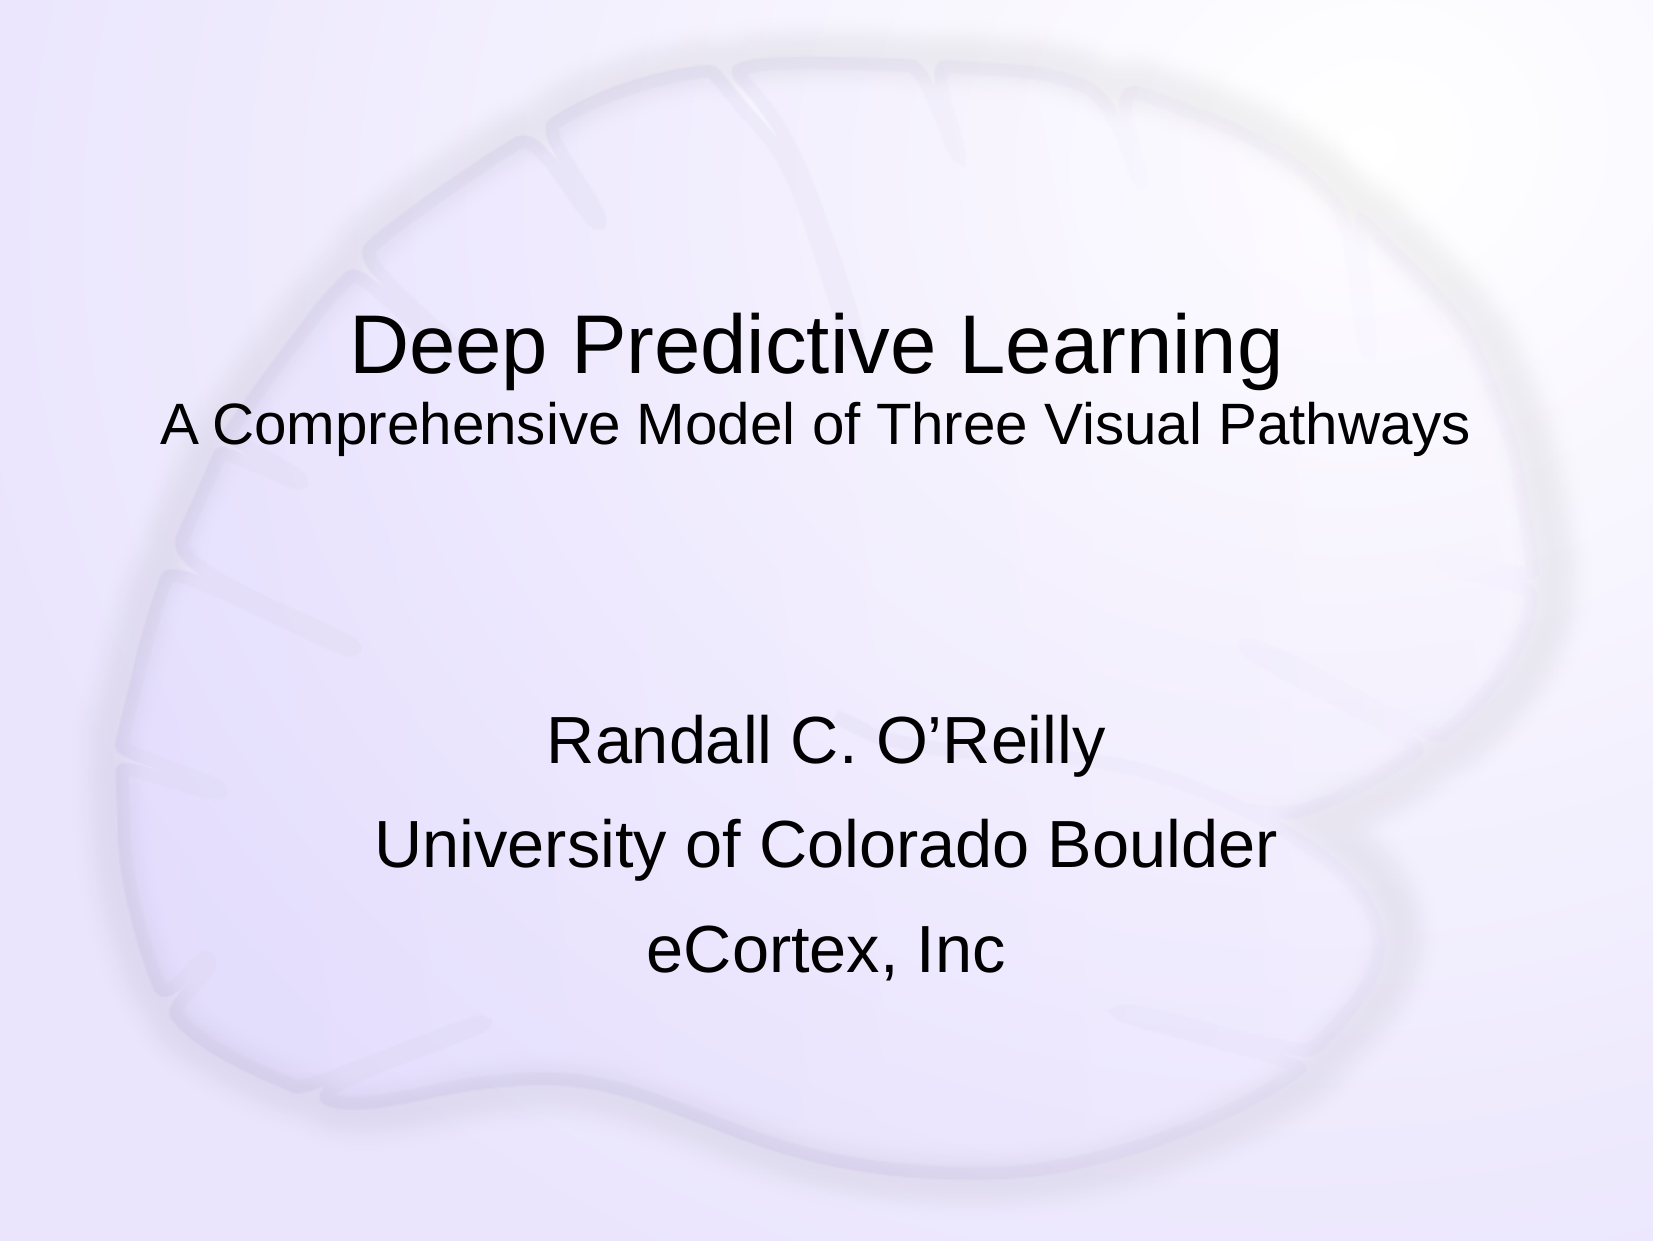

# Deep Predictive Learning A Comprehensive Model of Three Visual Pathways
Randall C. O’Reilly
University of Colorado Boulder
eCortex, Inc